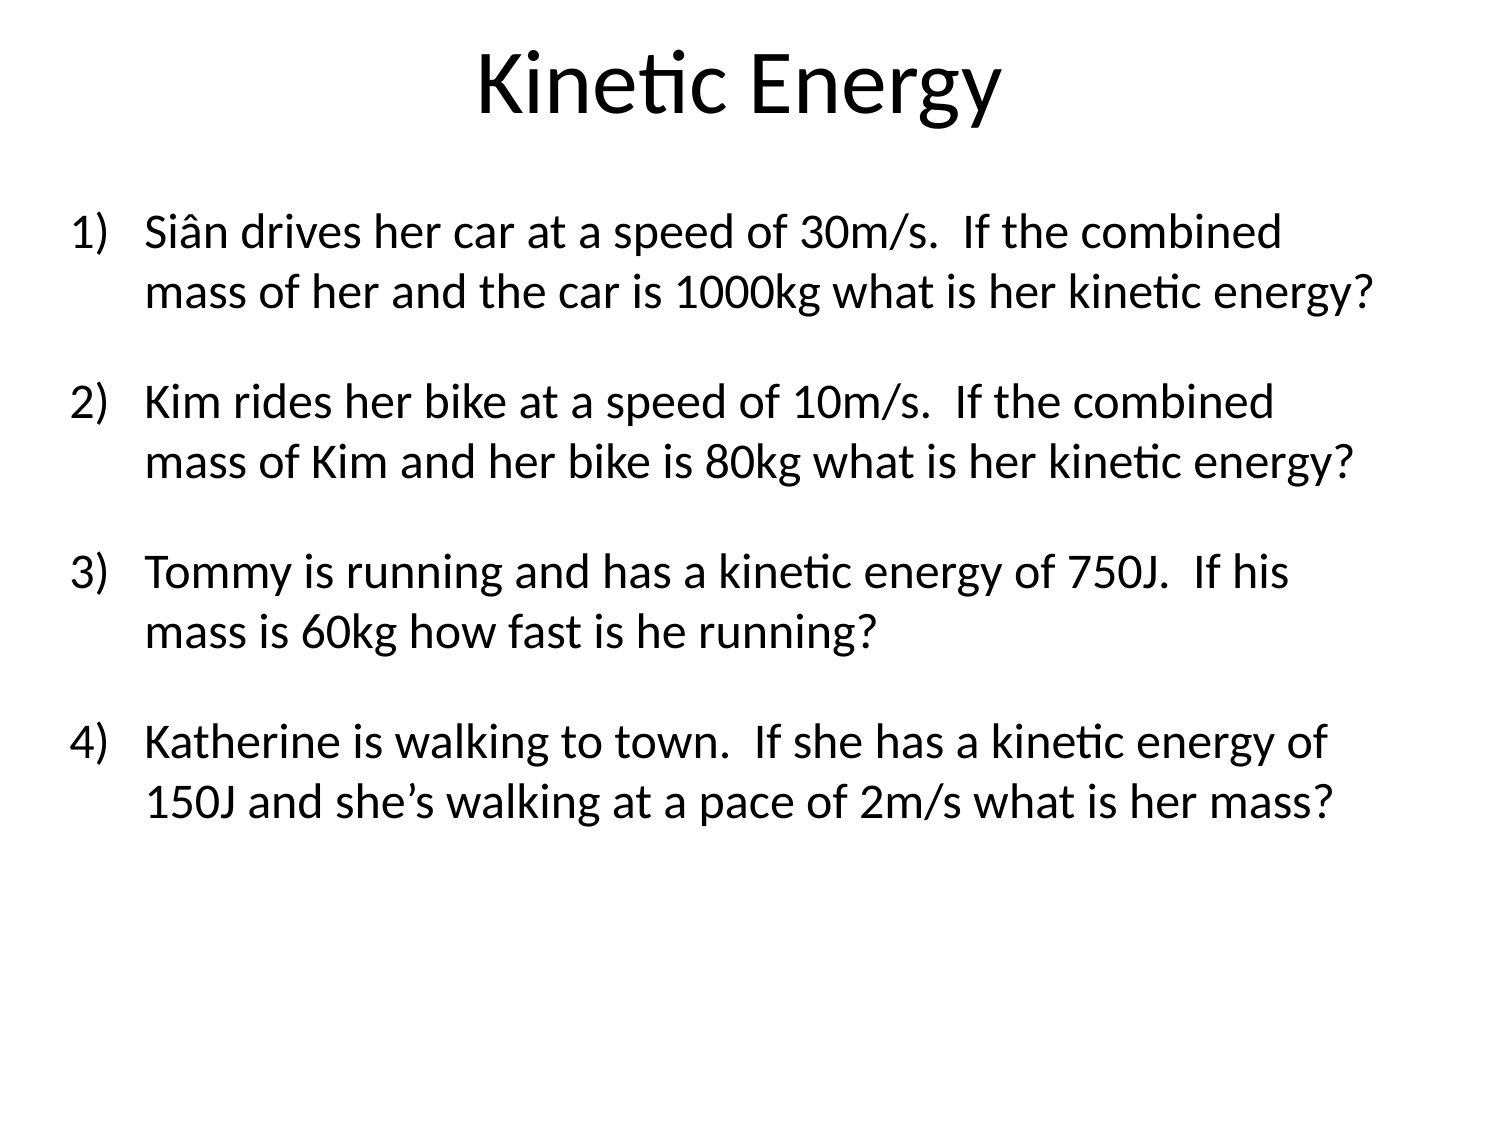

# Kinetic Energy
Siân drives her car at a speed of 30m/s.  If the combined mass of her and the car is 1000kg what is her kinetic energy?
Kim rides her bike at a speed of 10m/s.  If the combined mass of Kim and her bike is 80kg what is her kinetic energy?
Tommy is running and has a kinetic energy of 750J.  If his mass is 60kg how fast is he running?
Katherine is walking to town.  If she has a kinetic energy of 150J and she’s walking at a pace of 2m/s what is her mass?